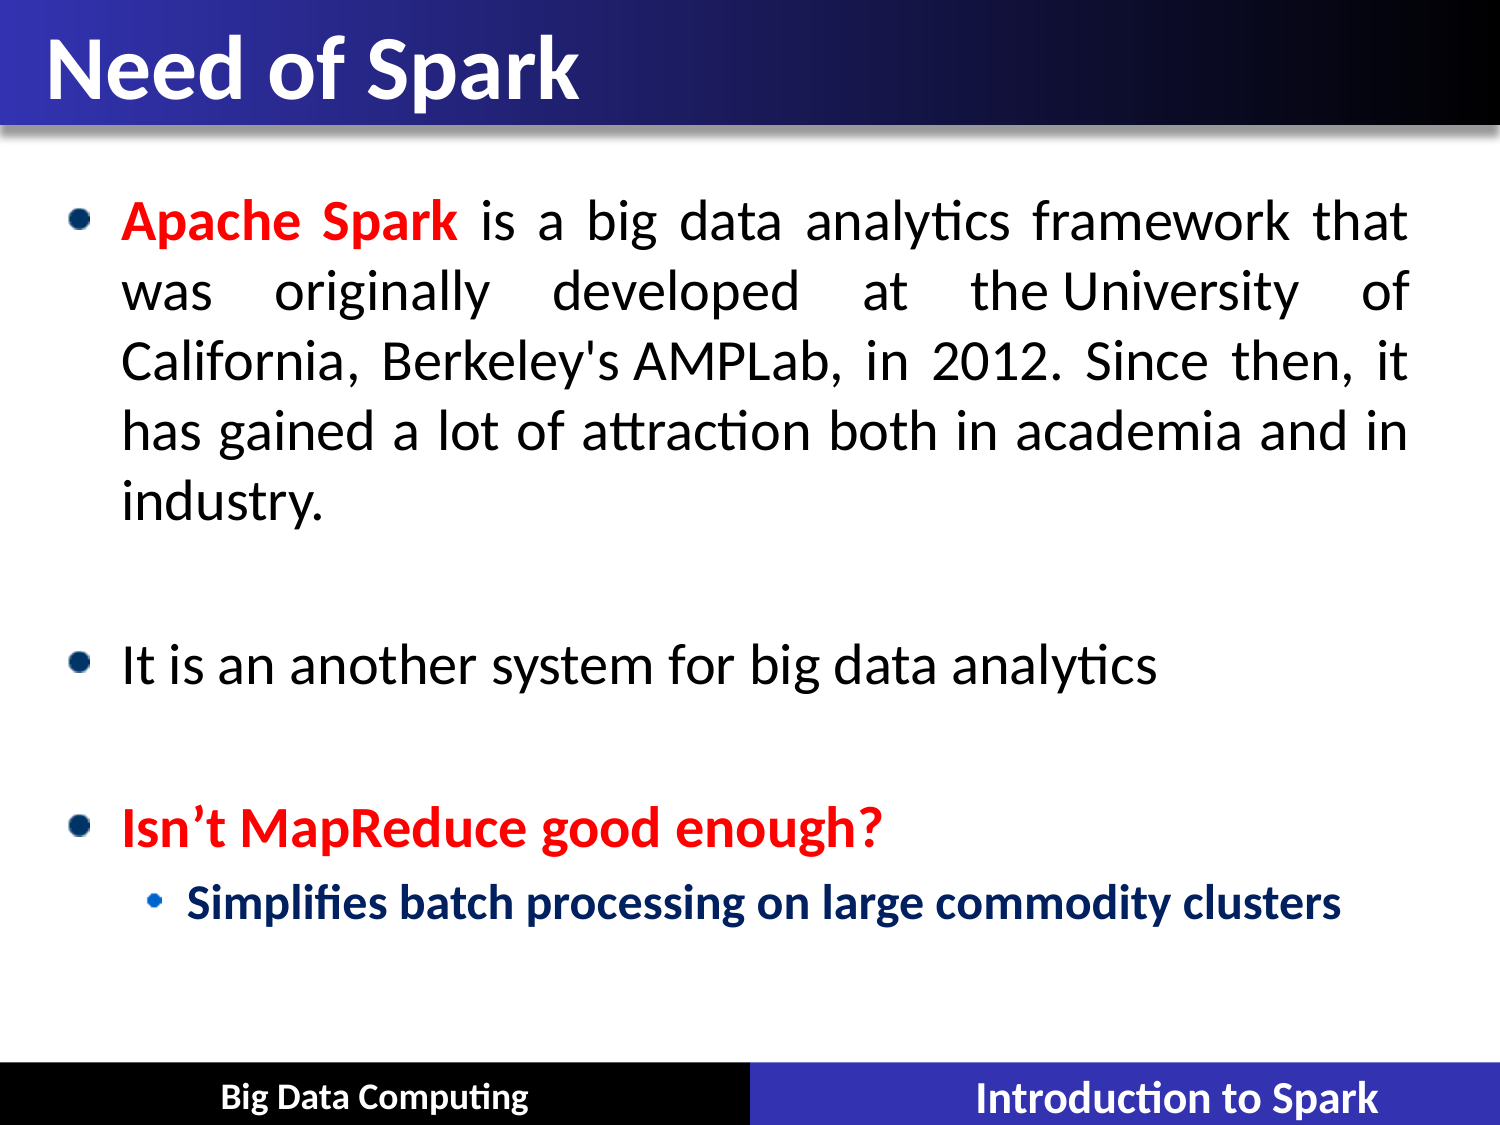

# Need of Spark
Apache Spark is a big data analytics framework that was originally developed at the University of California, Berkeley's AMPLab, in 2012. Since then, it has gained a lot of attraction both in academia and in industry.

It is an another system for big data analytics

Isn’t MapReduce good enough?
Simplifies batch processing on large commodity clusters
Introduction to Spark
Big Data Computing